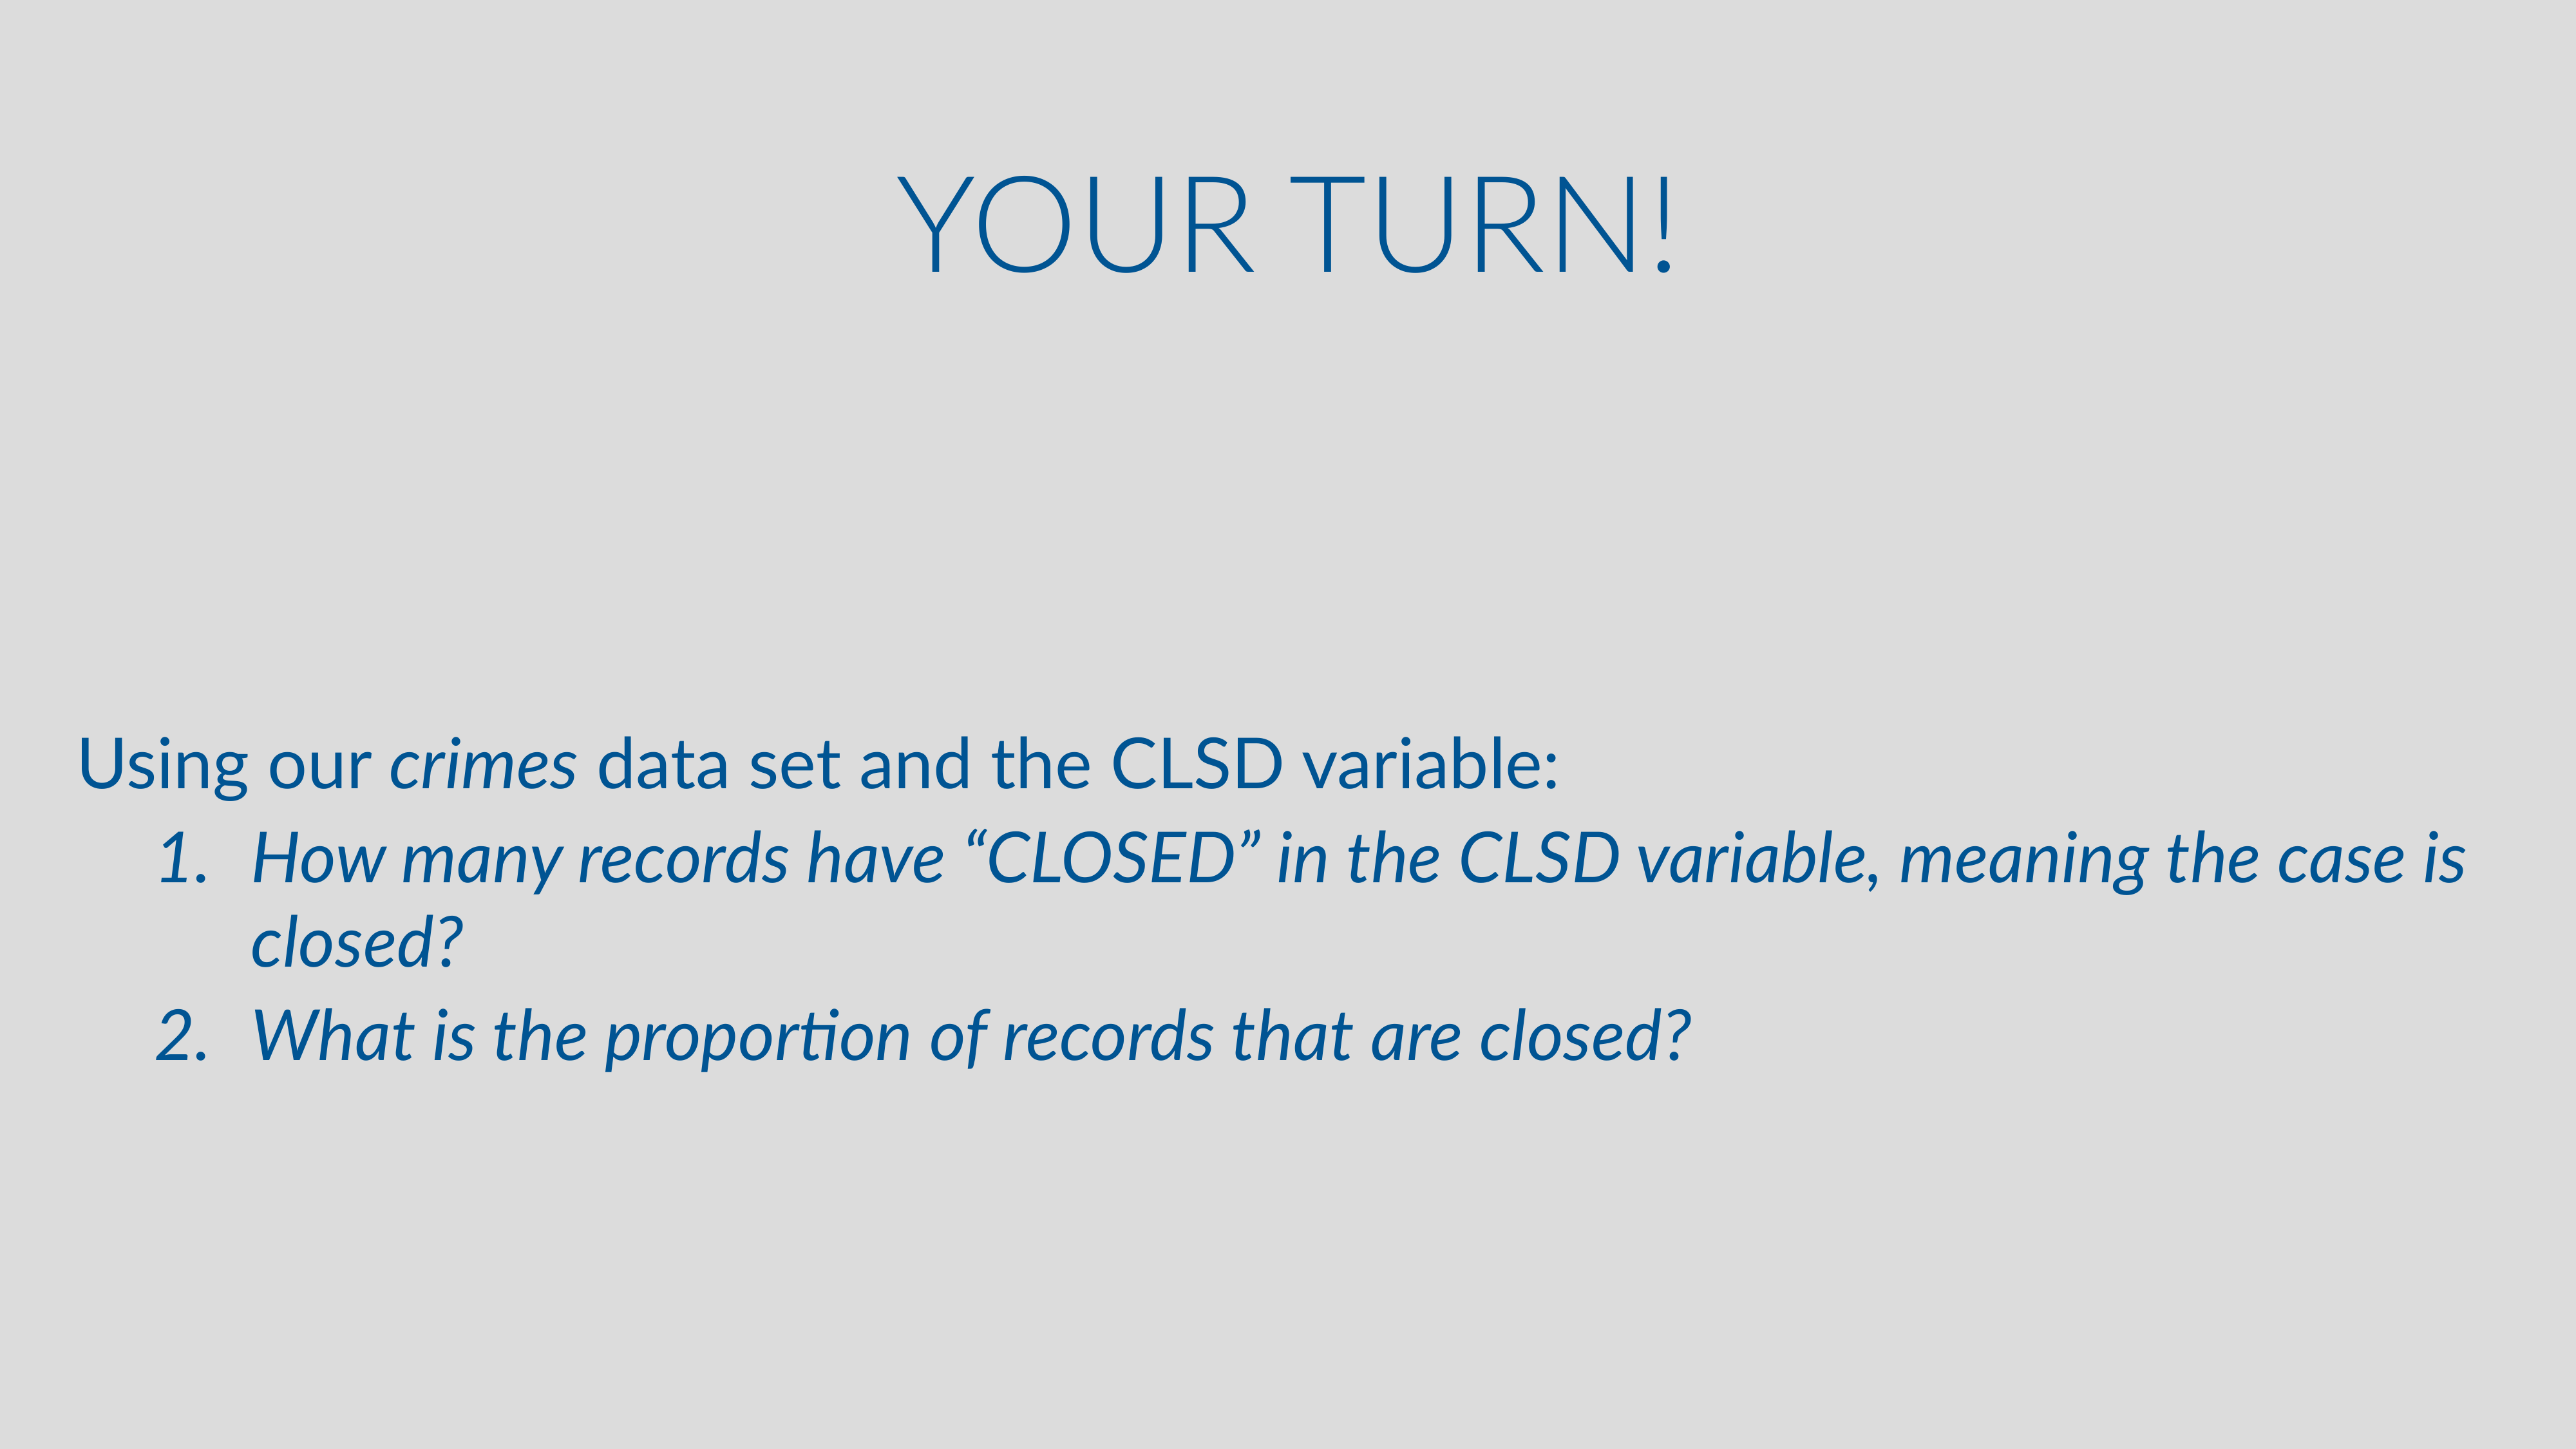

# Your turn!
Using our crimes data set and the CLSD variable:
How many records have “CLOSED” in the CLSD variable, meaning the case is closed?
What is the proportion of records that are closed?